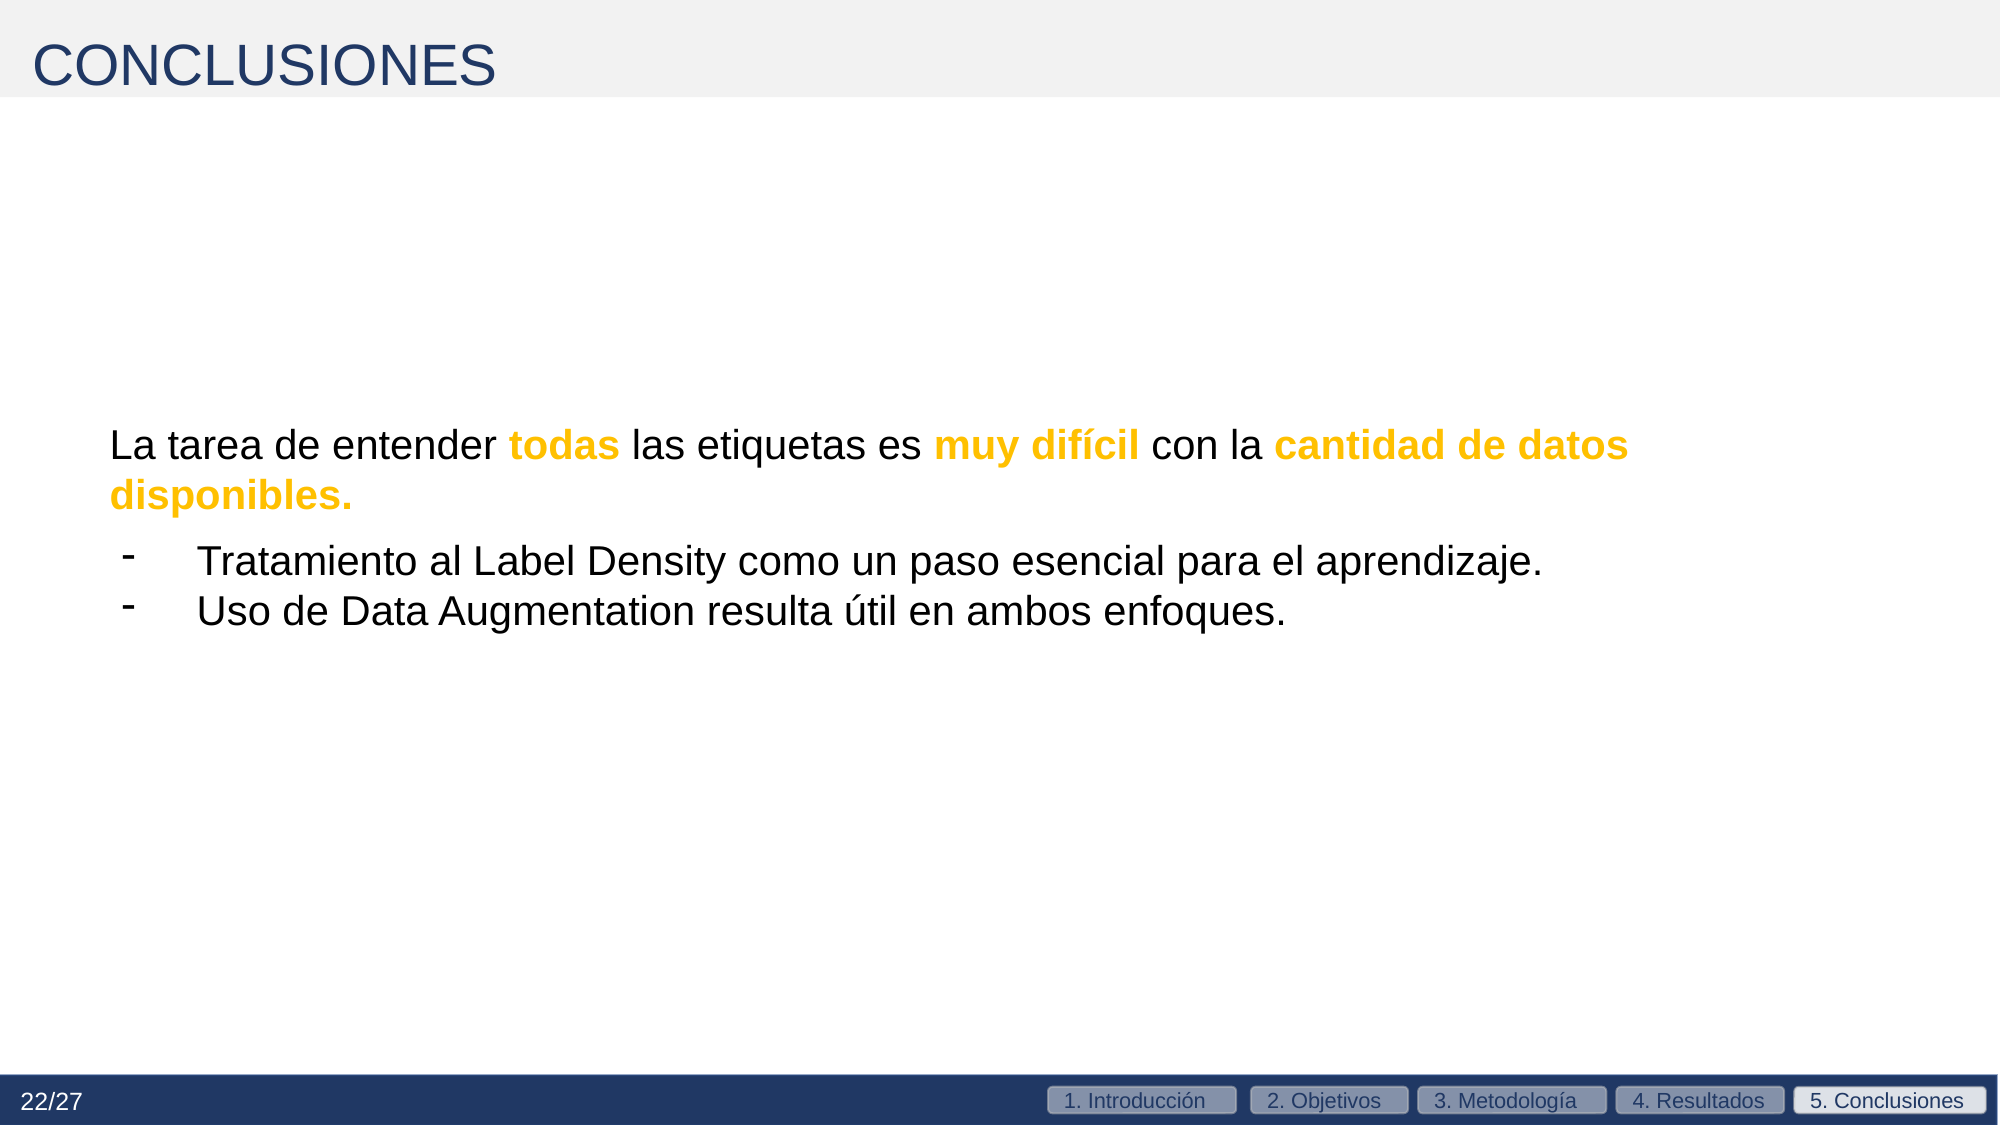

CONCLUSIONES
La tarea de entender todas las etiquetas es muy difícil con la cantidad de datos disponibles.
Tratamiento al Label Density como un paso esencial para el aprendizaje.
Uso de Data Augmentation resulta útil en ambos enfoques.

22/27
1. Introducción
2. Objetivos
3. Metodología
4. Resultados
5. Conclusiones